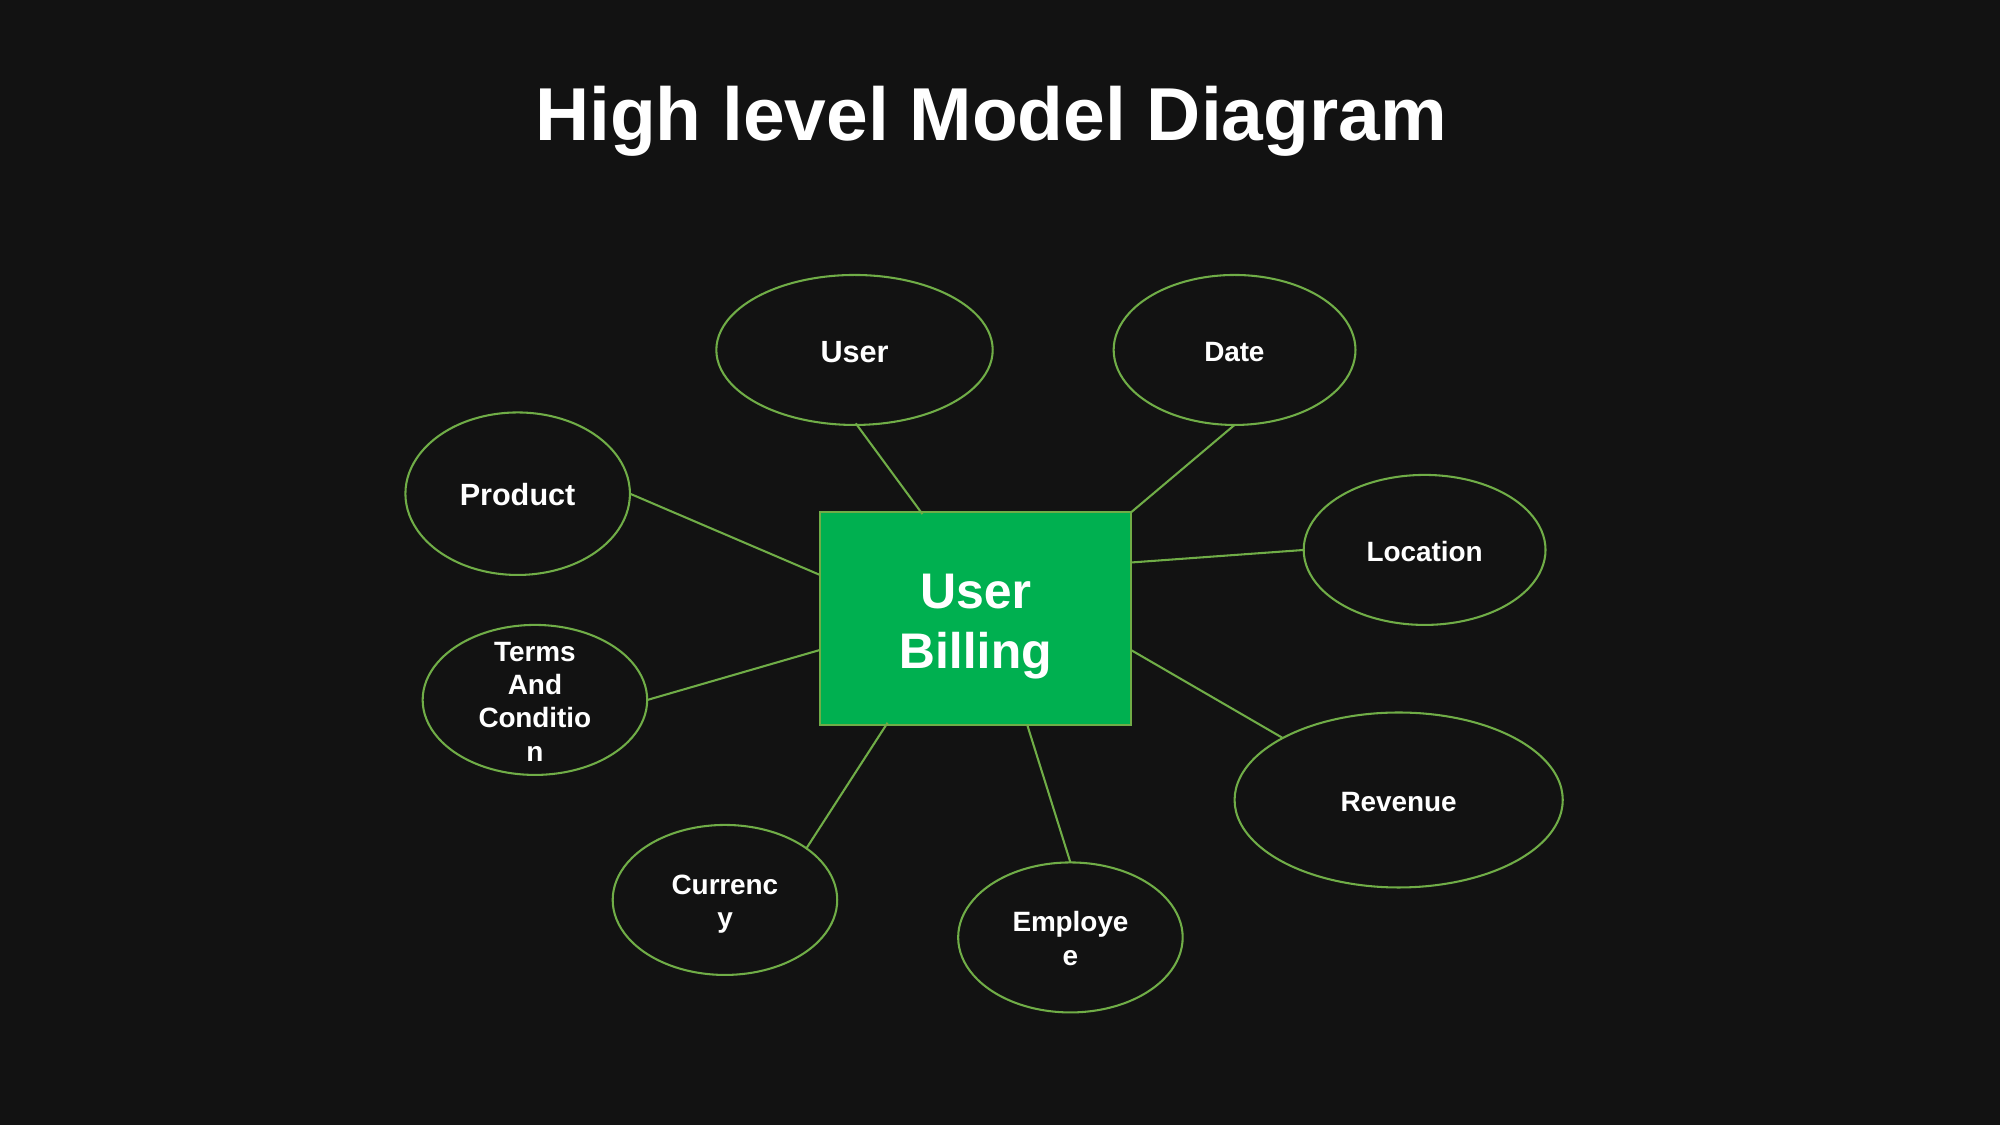

High level Model Diagram

User
Date
Product
Location
User
Billing
Terms And Condition
Revenue
Currency
Employee